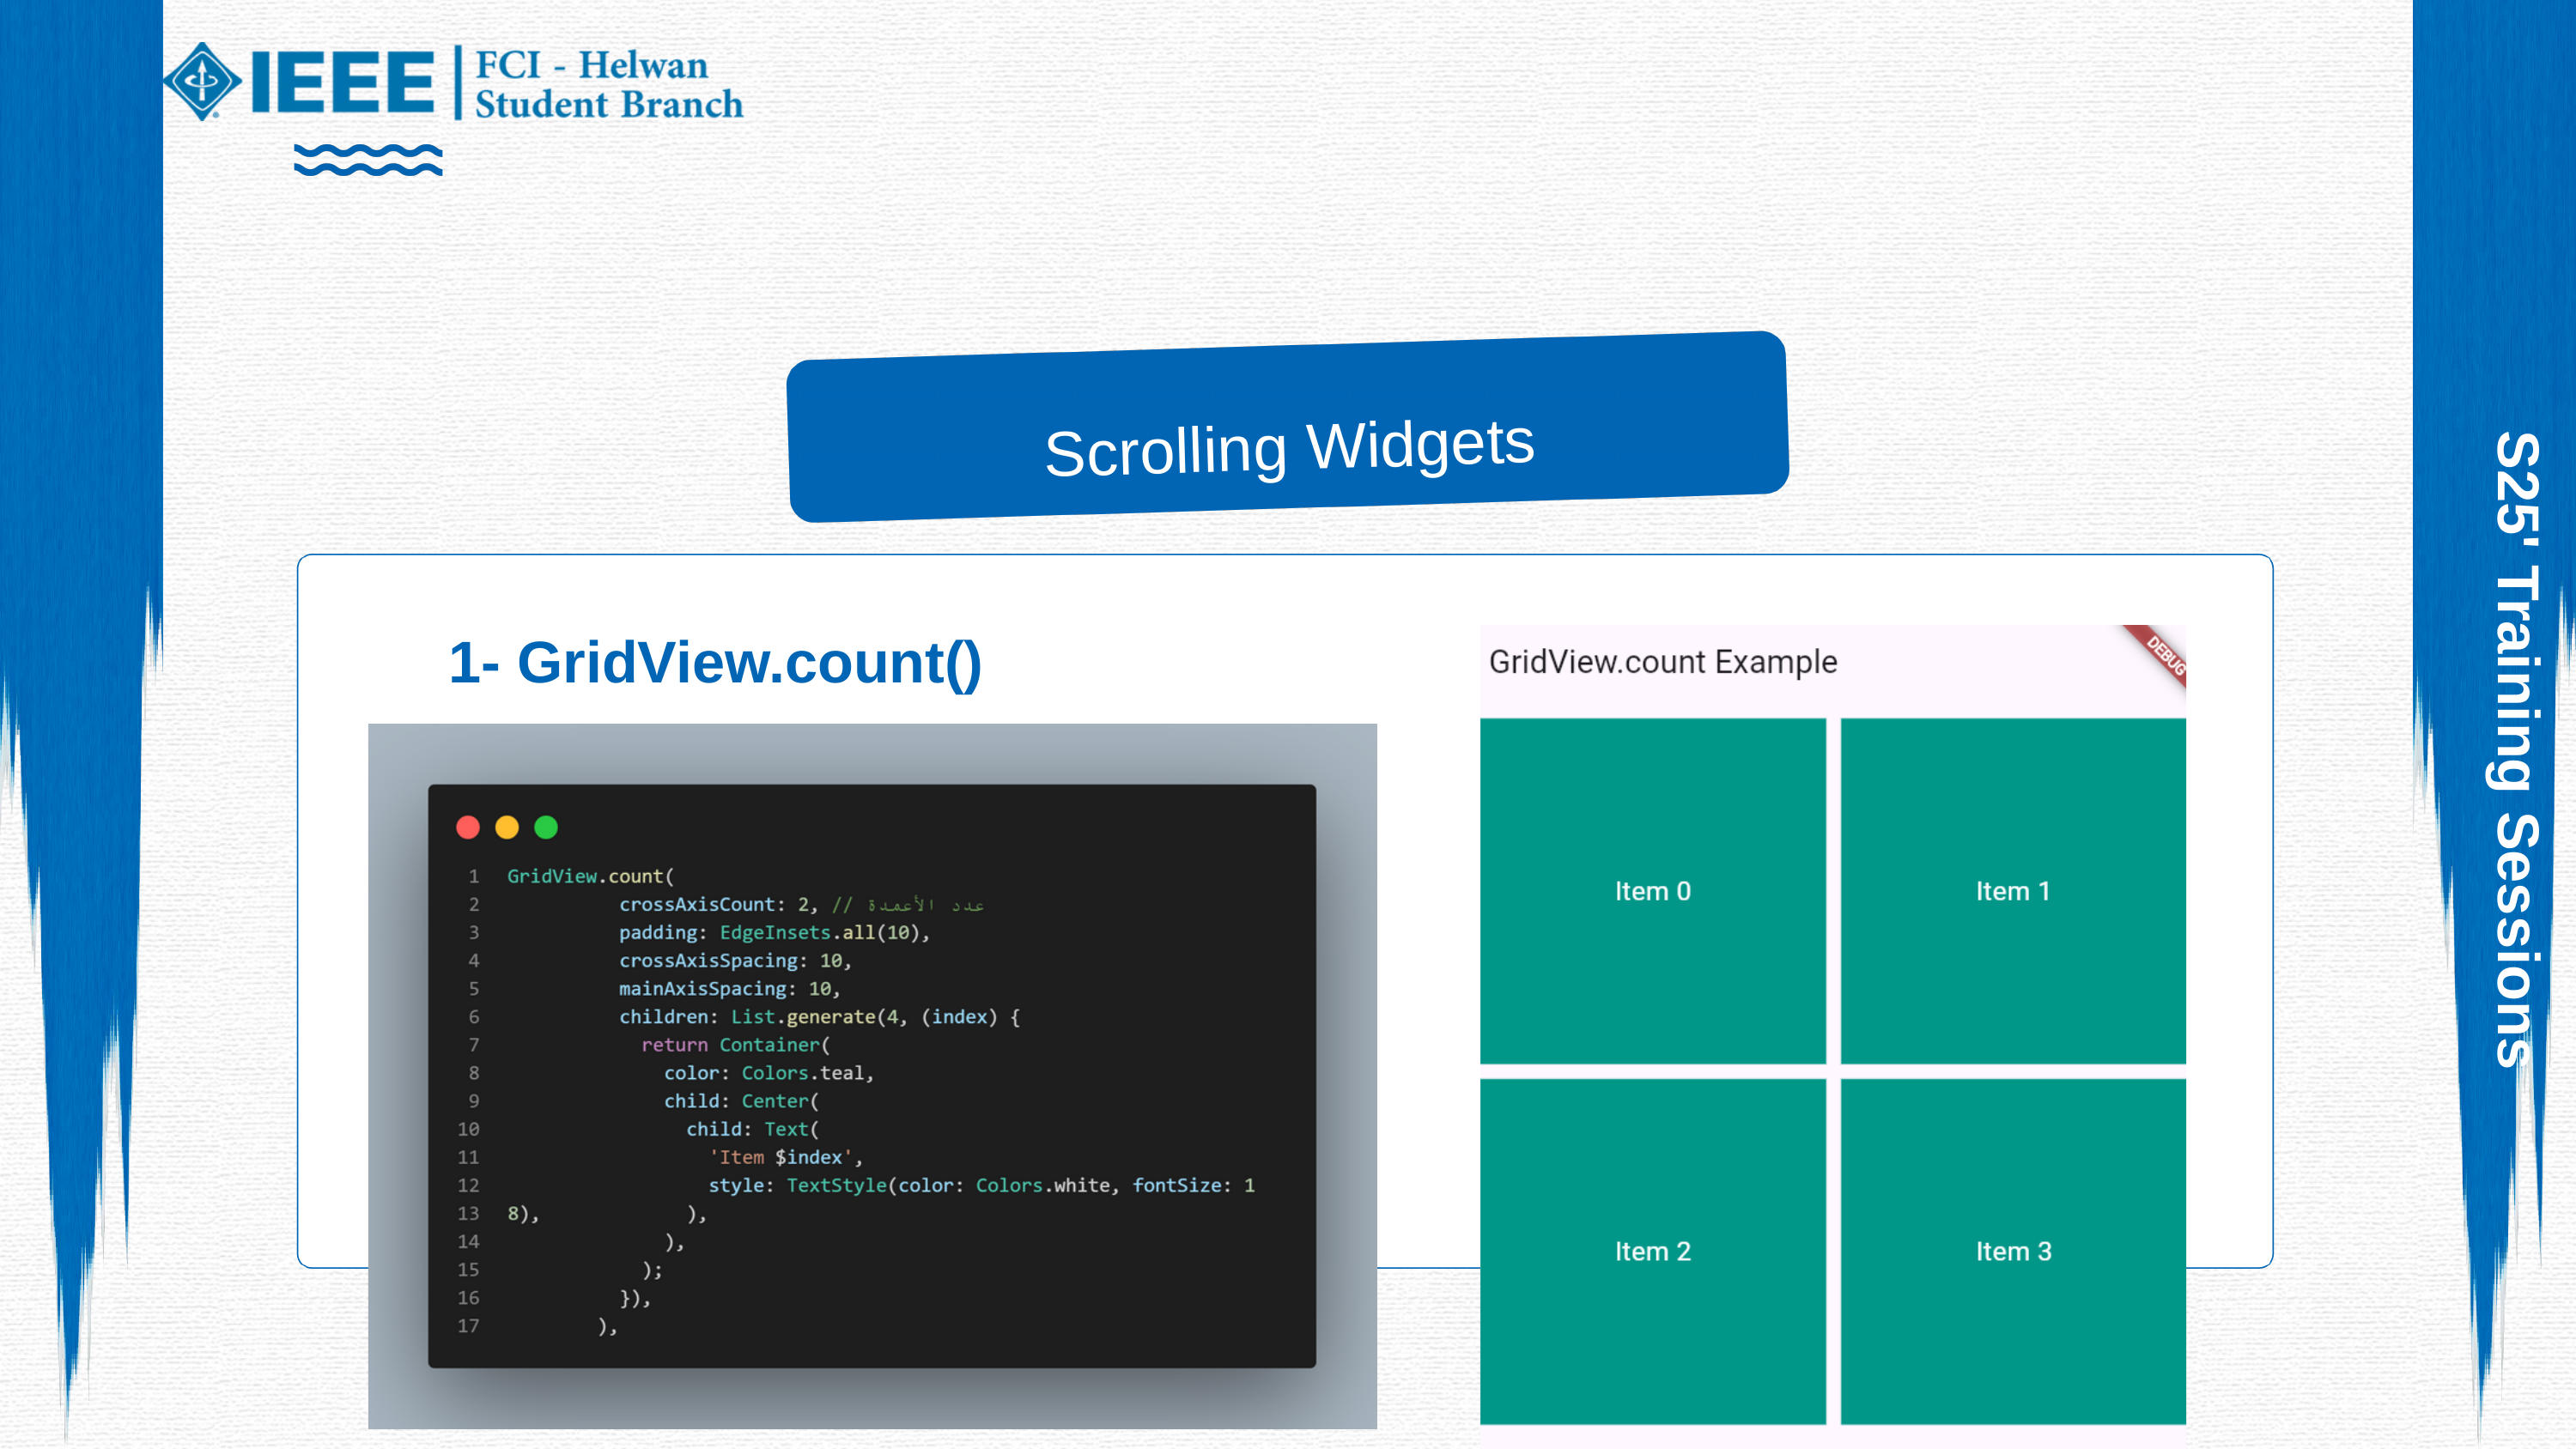

Scrolling Widgets

1- GridView.count()

S25' Training Sessions